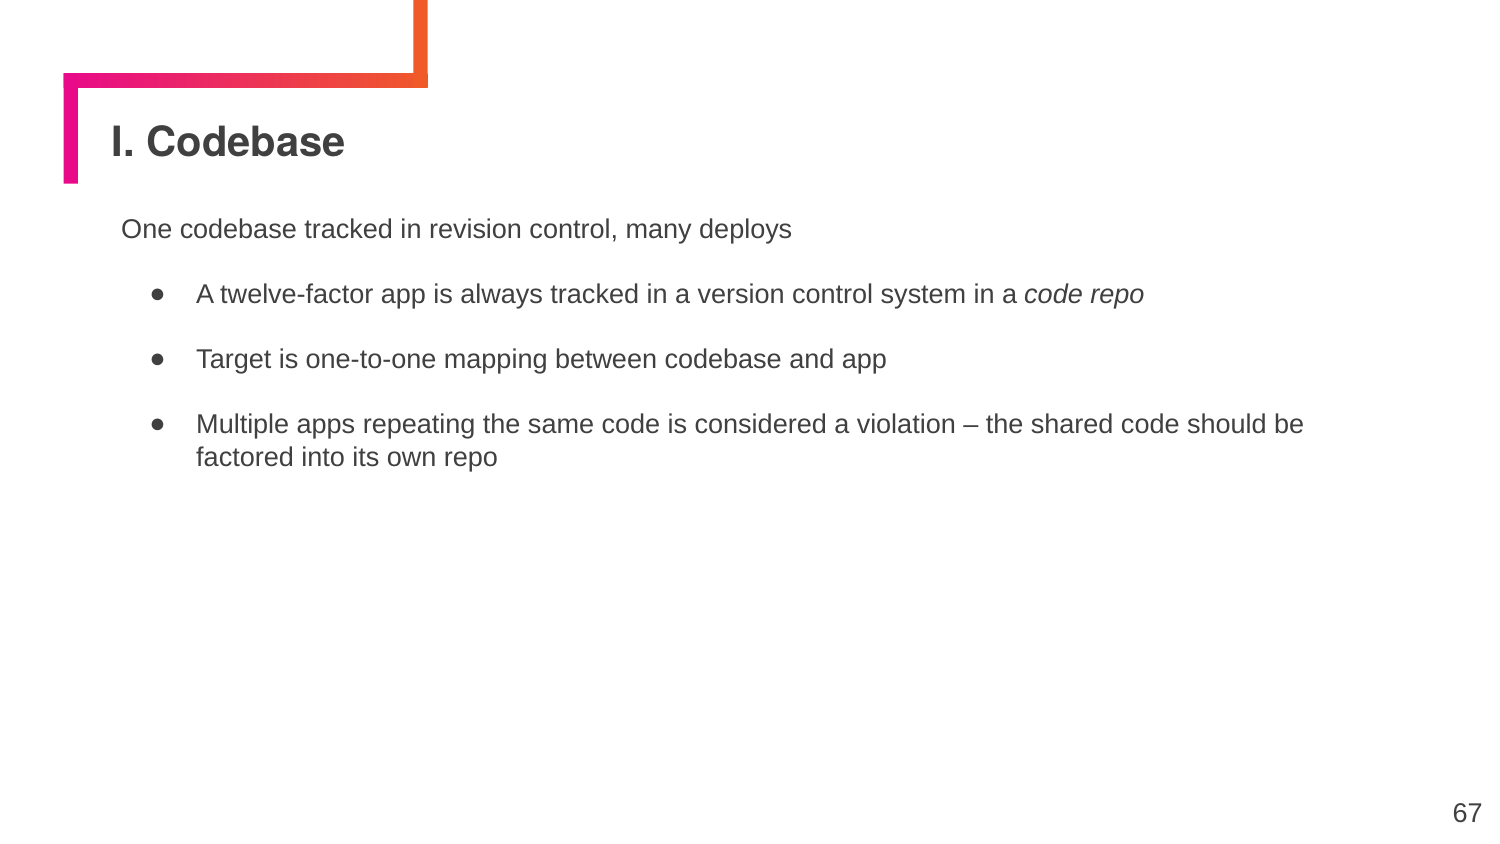

# I. Codebase
One codebase tracked in revision control, many deploys

A twelve-factor app is always tracked in a version control system in a code repo

Target is one-to-one mapping between codebase and app

Multiple apps repeating the same code is considered a violation – the shared code should be factored into its own repo
67